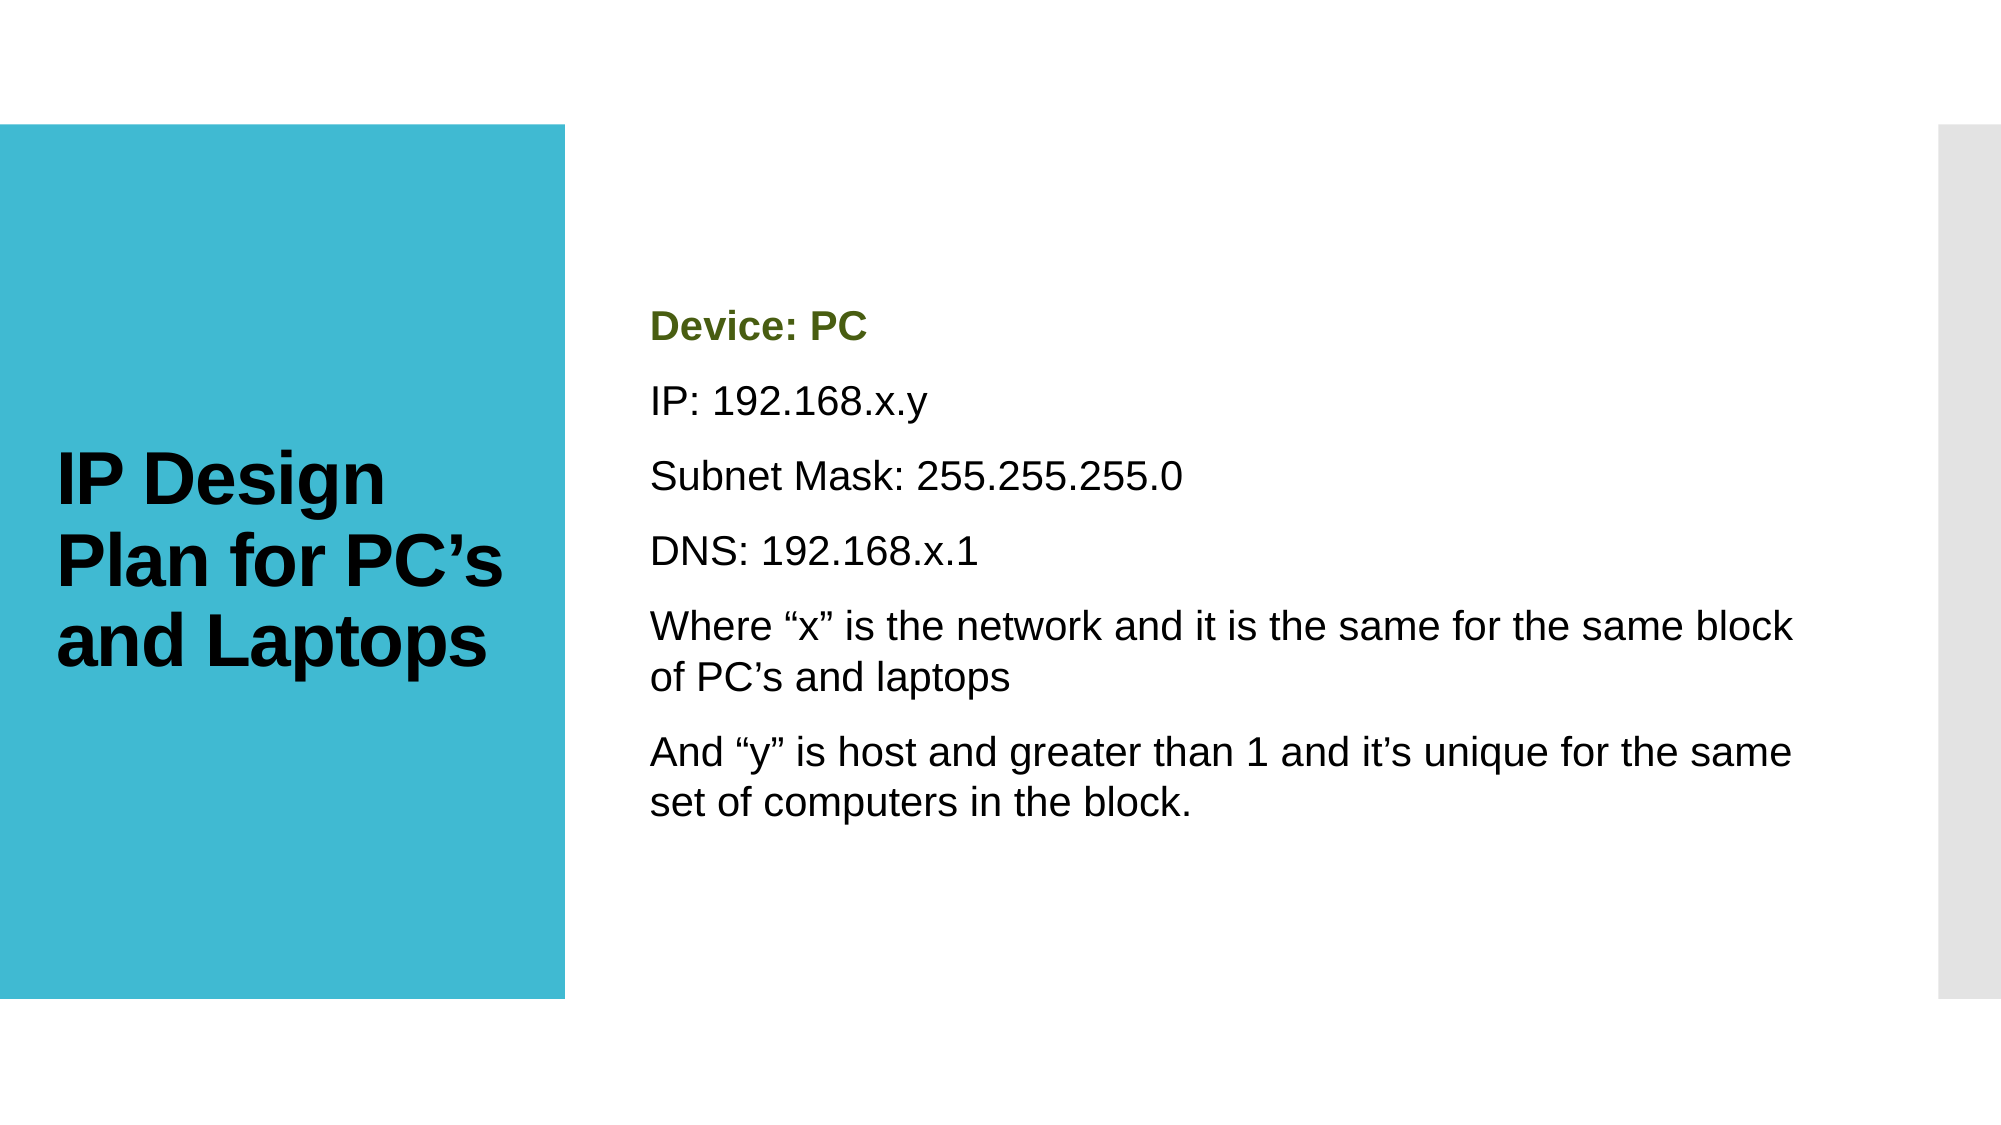

Device: PC
IP: 192.168.x.y
Subnet Mask: 255.255.255.0
DNS: 192.168.x.1
Where “x” is the network and it is the same for the same block of PC’s and laptops
And “y” is host and greater than 1 and it’s unique for the same set of computers in the block.
# IP Design Plan for PC’s and Laptops